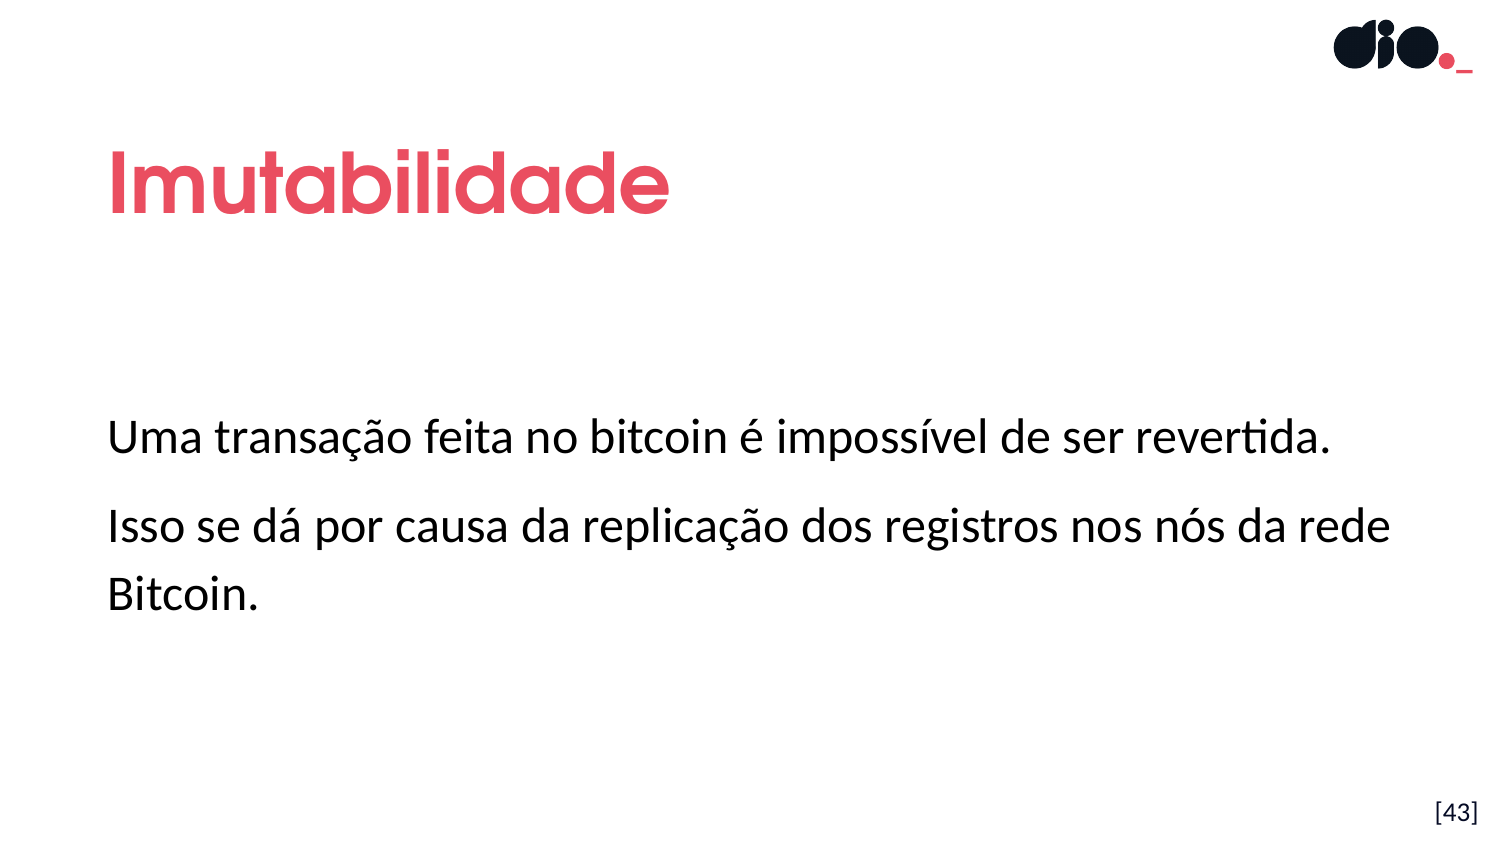

Imutabilidade
Uma transação feita no bitcoin é impossível de ser revertida.
Isso se dá por causa da replicação dos registros nos nós da rede Bitcoin.
[43]